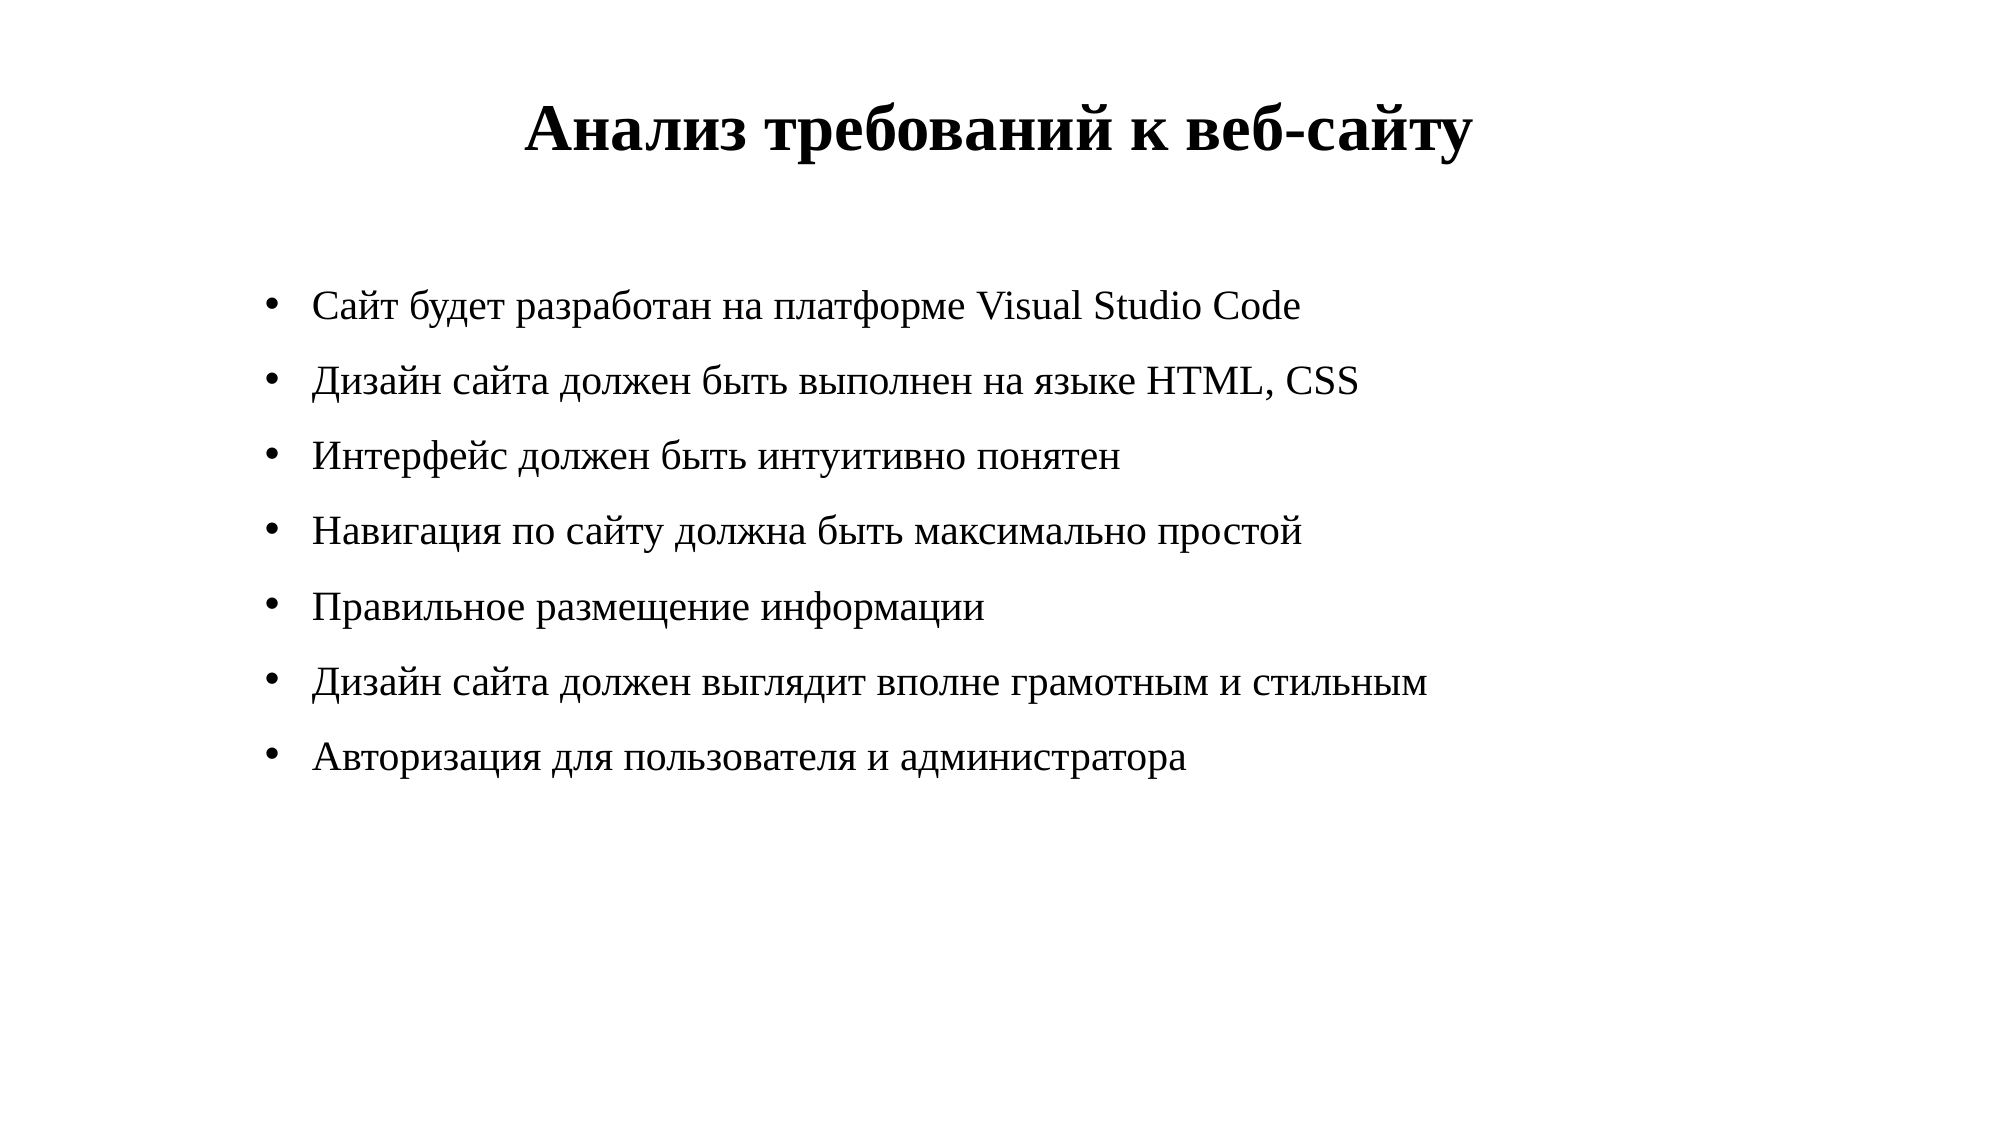

Анализ требований к веб-сайту
Сайт будет разработан на платформе Visual Studio Code
Дизайн сайта должен быть выполнен на языке HTML, CSS
Интерфейс должен быть интуитивно понятен
Навигация по сайту должна быть максимально простой
Правильное размещение информации
Дизайн сайта должен выглядит вполне грамотным и стильным
Авторизация для пользователя и администратора